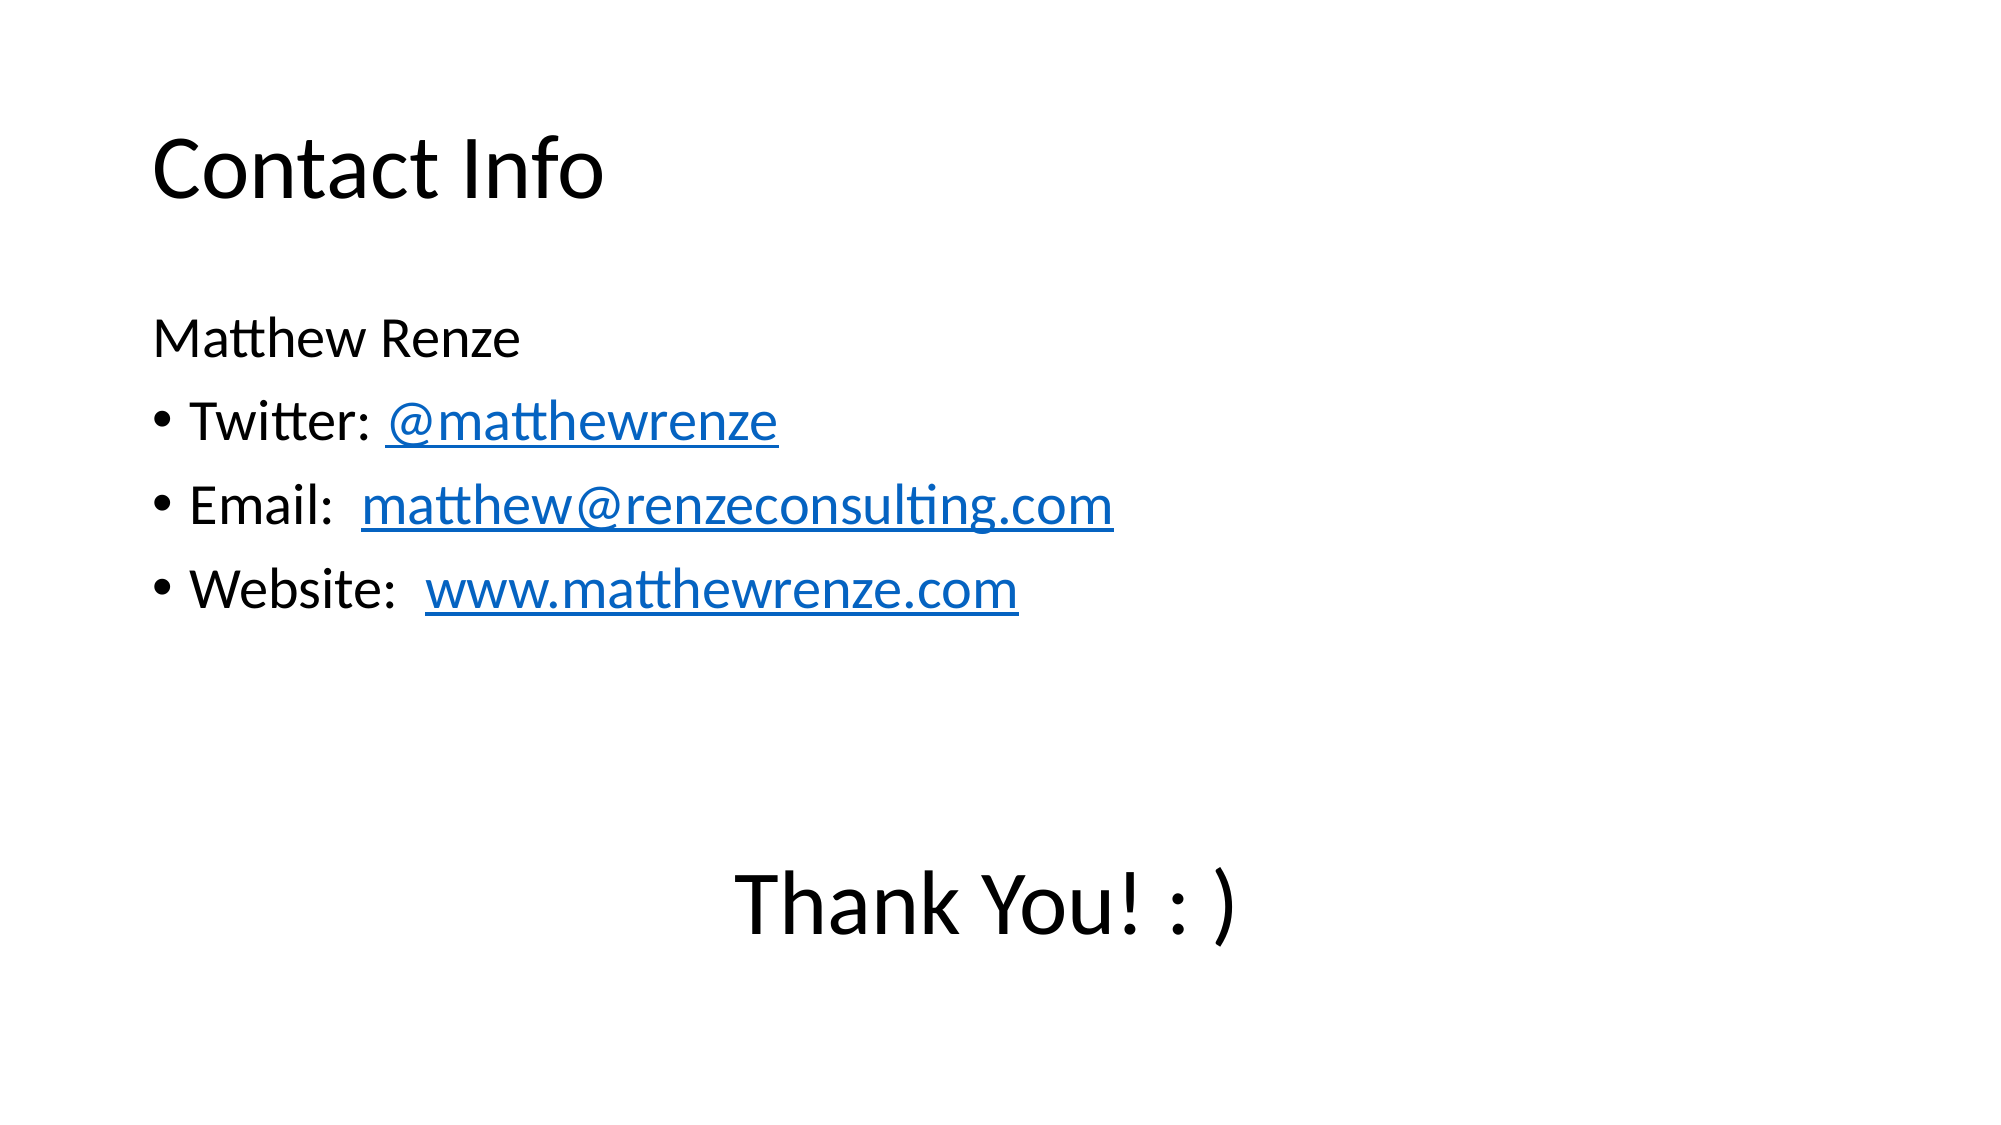

# Contact Info
Matthew Renze
Twitter: @matthewrenze
Email:  matthew@renzeconsulting.com
Website:  www.matthewrenze.com

Thank You! : )